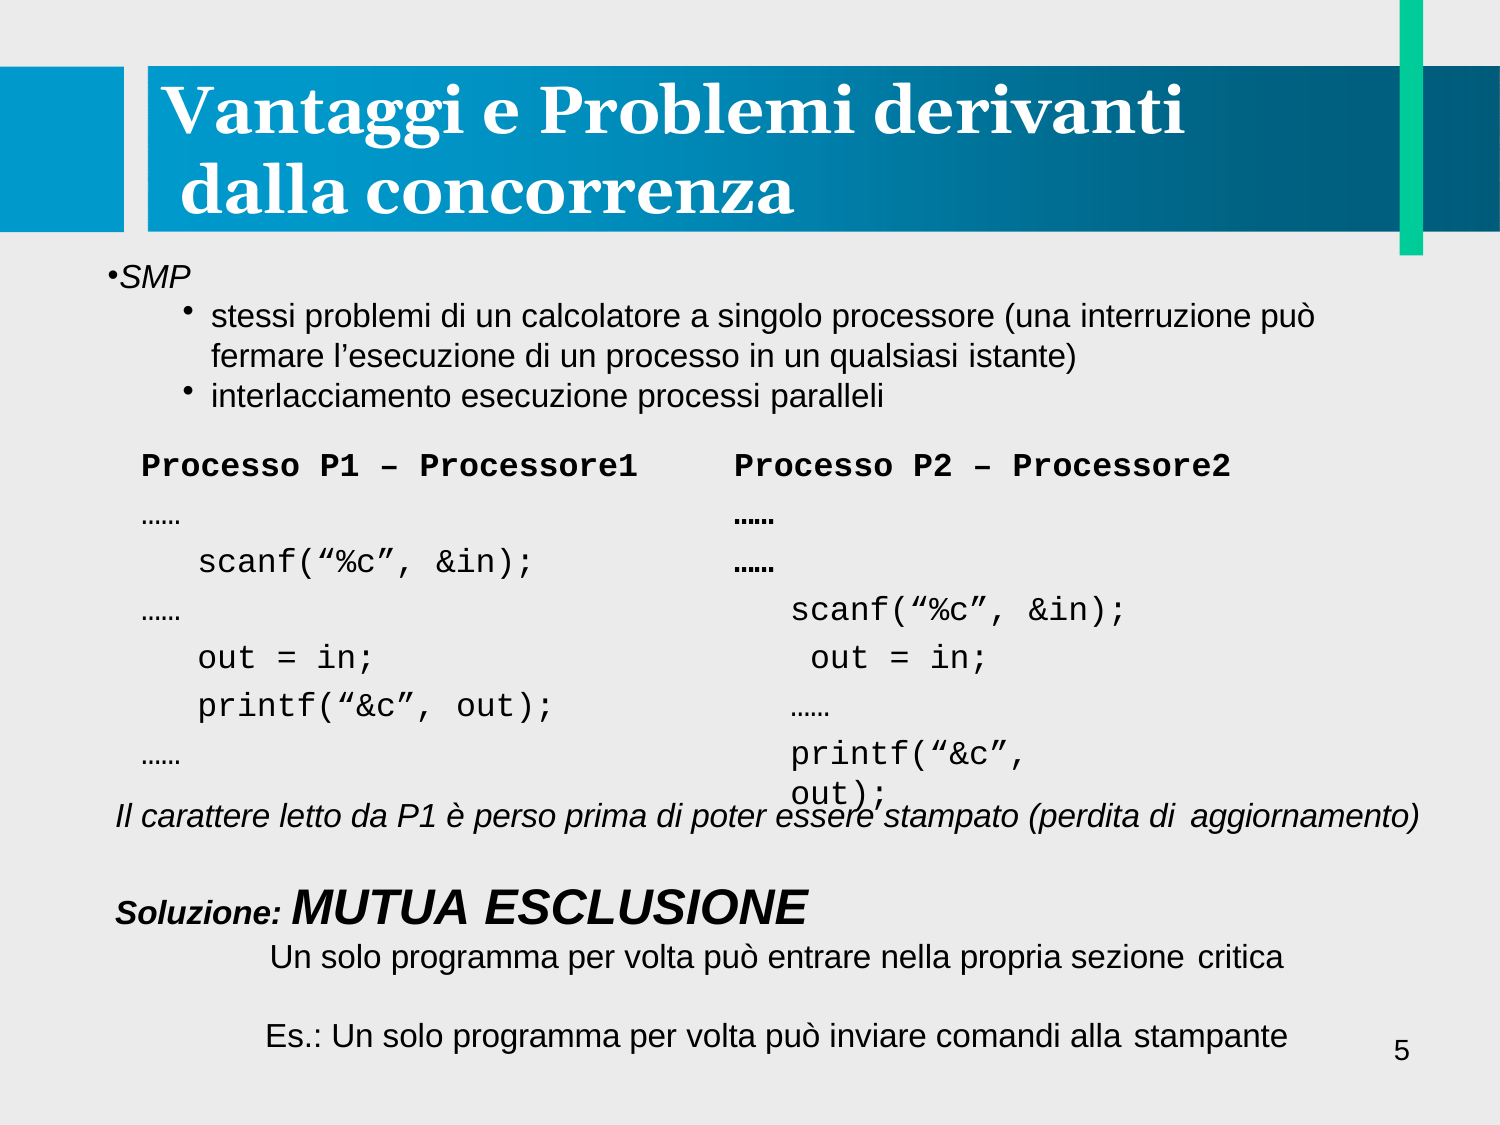

# Vantaggi e Problemi derivanti  dalla concorrenza

SMP
stessi problemi di un calcolatore a singolo processore (una interruzione può  fermare l’esecuzione di un processo in un qualsiasi istante)
interlacciamento esecuzione processi paralleli
Processo P1 – Processore1
……
scanf(“%c”, &in);
……
out = in;  printf(“&c”, out);
……
Processo P2 – Processore2
……
……
scanf(“%c”, &in);  out = in;
……
printf(“&c”, out);
Il carattere letto da P1 è perso prima di poter essere stampato (perdita di aggiornamento)

Soluzione: MUTUA ESCLUSIONE
Un solo programma per volta può entrare nella propria sezione critica
Es.: Un solo programma per volta può inviare comandi alla stampante
5